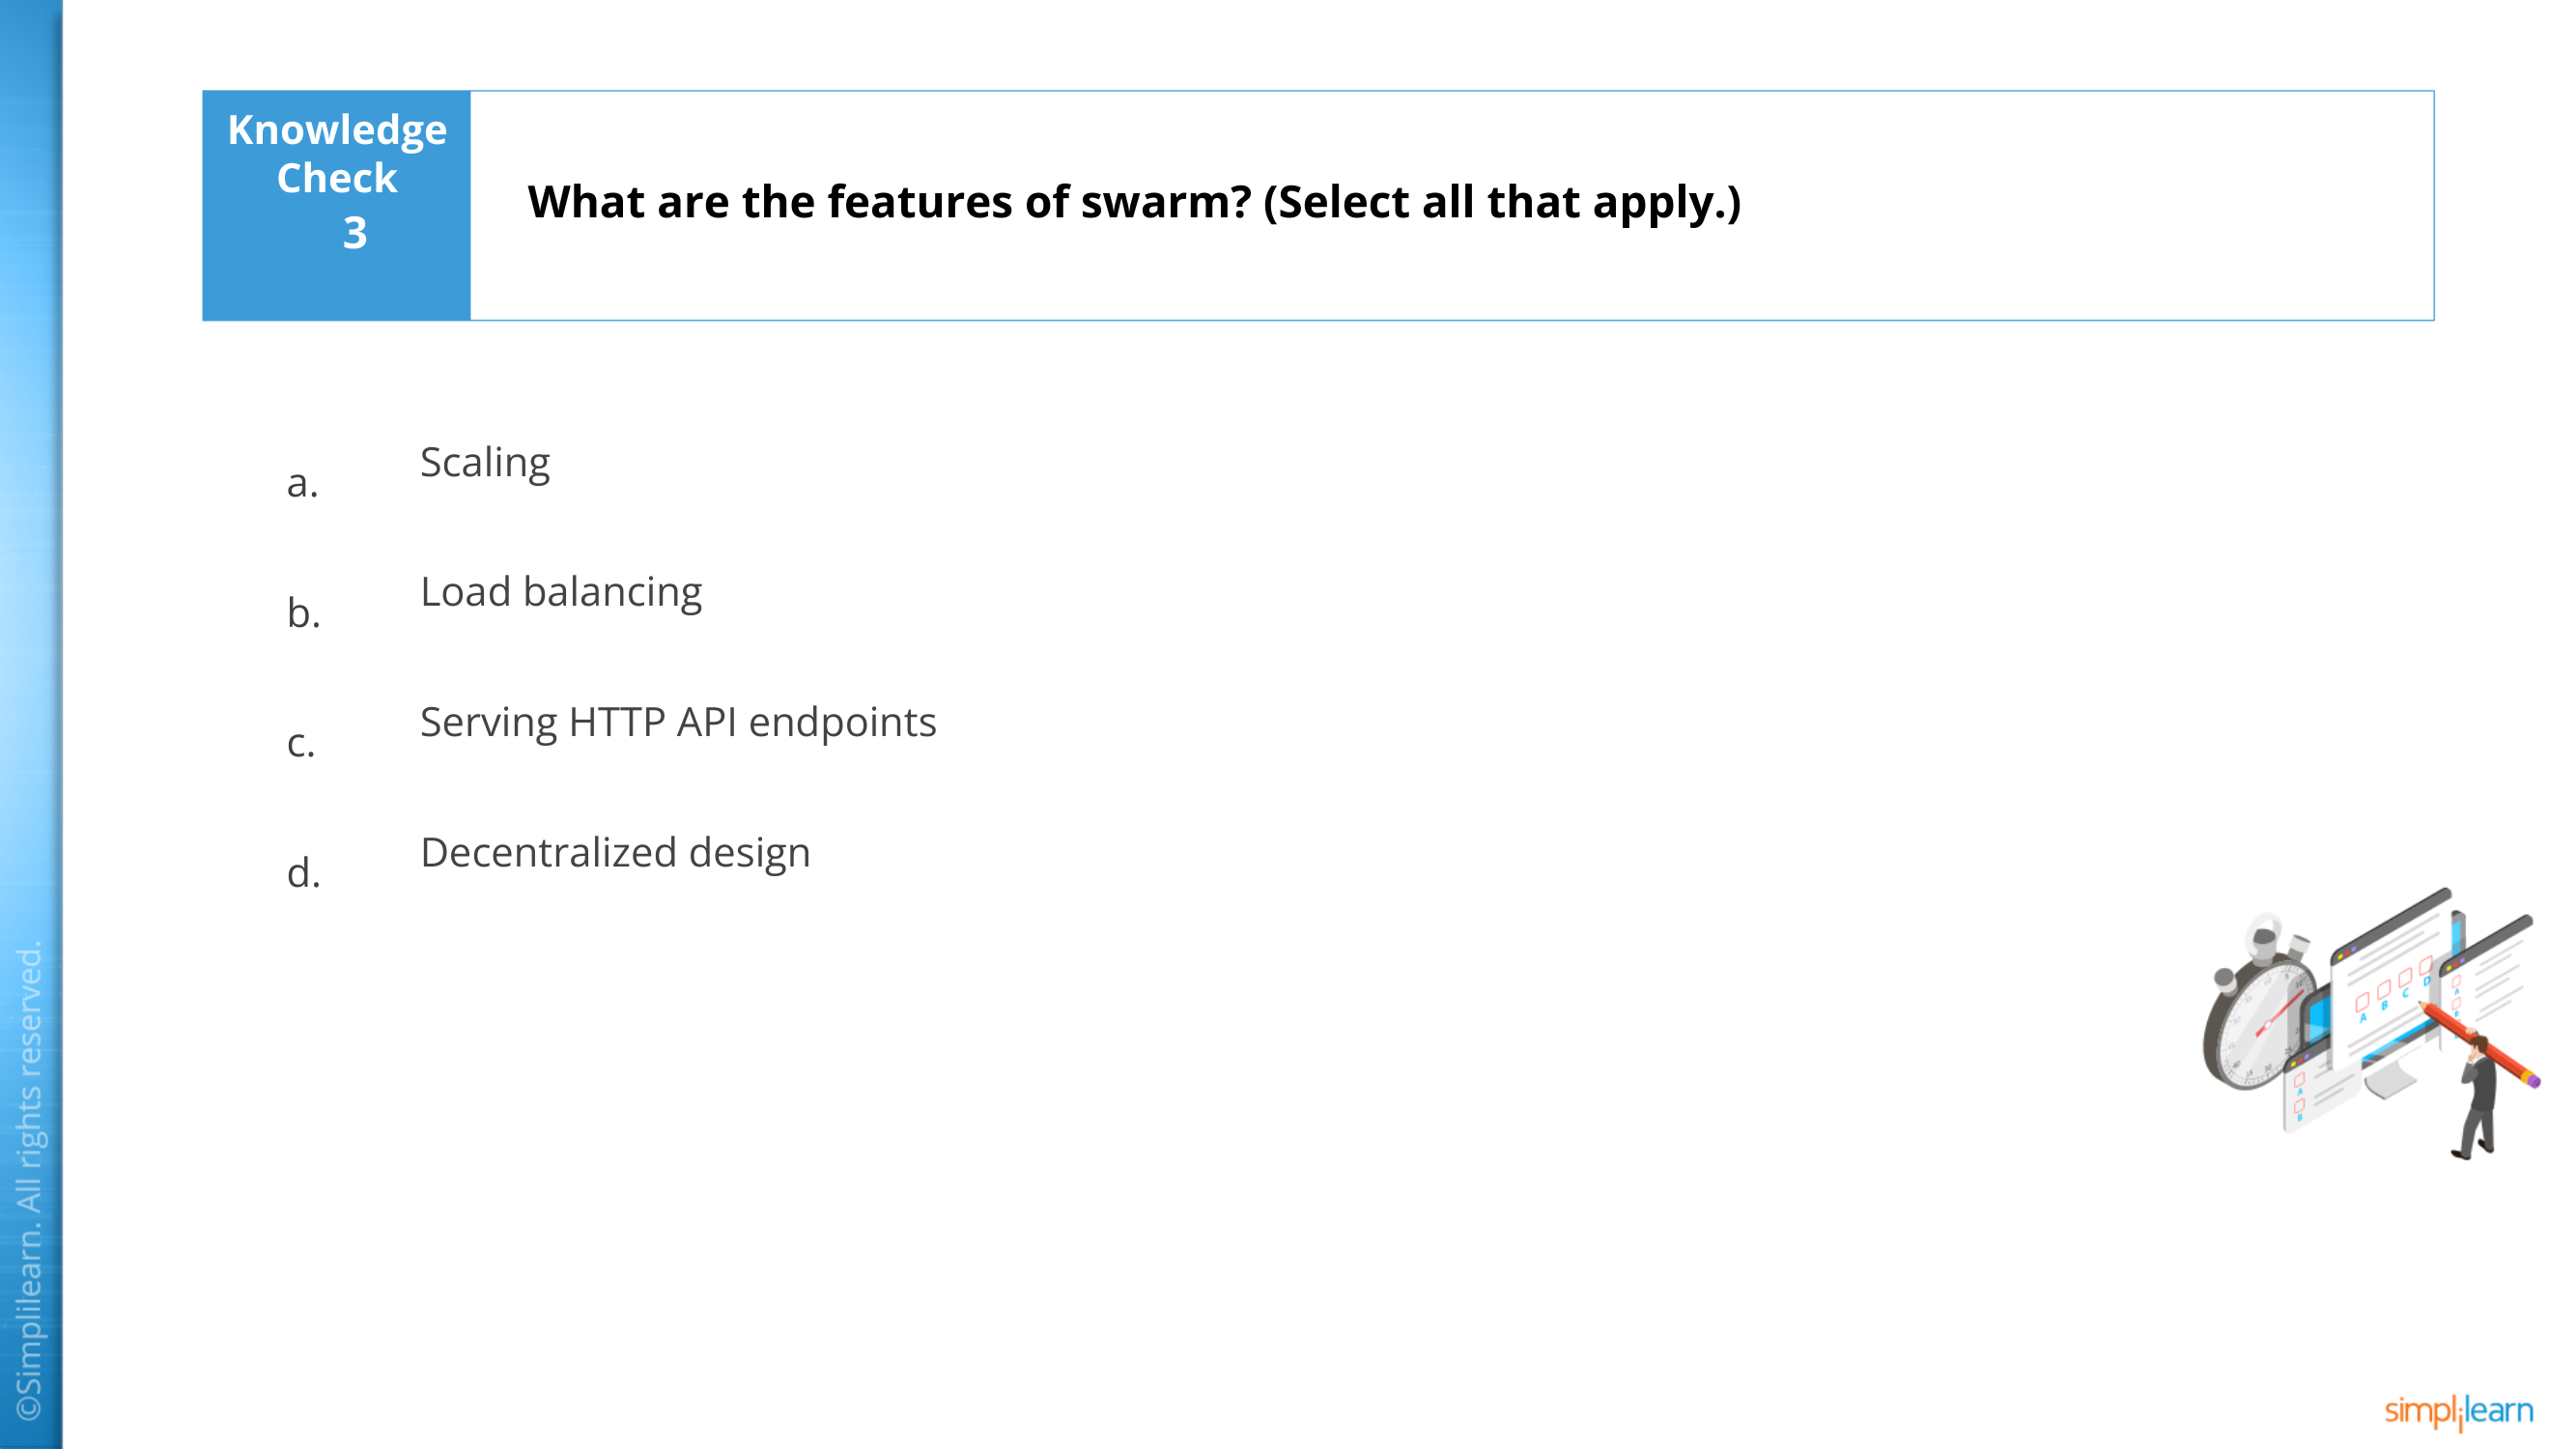

What are the features of swarm? (Select all that apply.)
3
Scaling
Load balancing
Serving HTTP API endpoints
Decentralized design